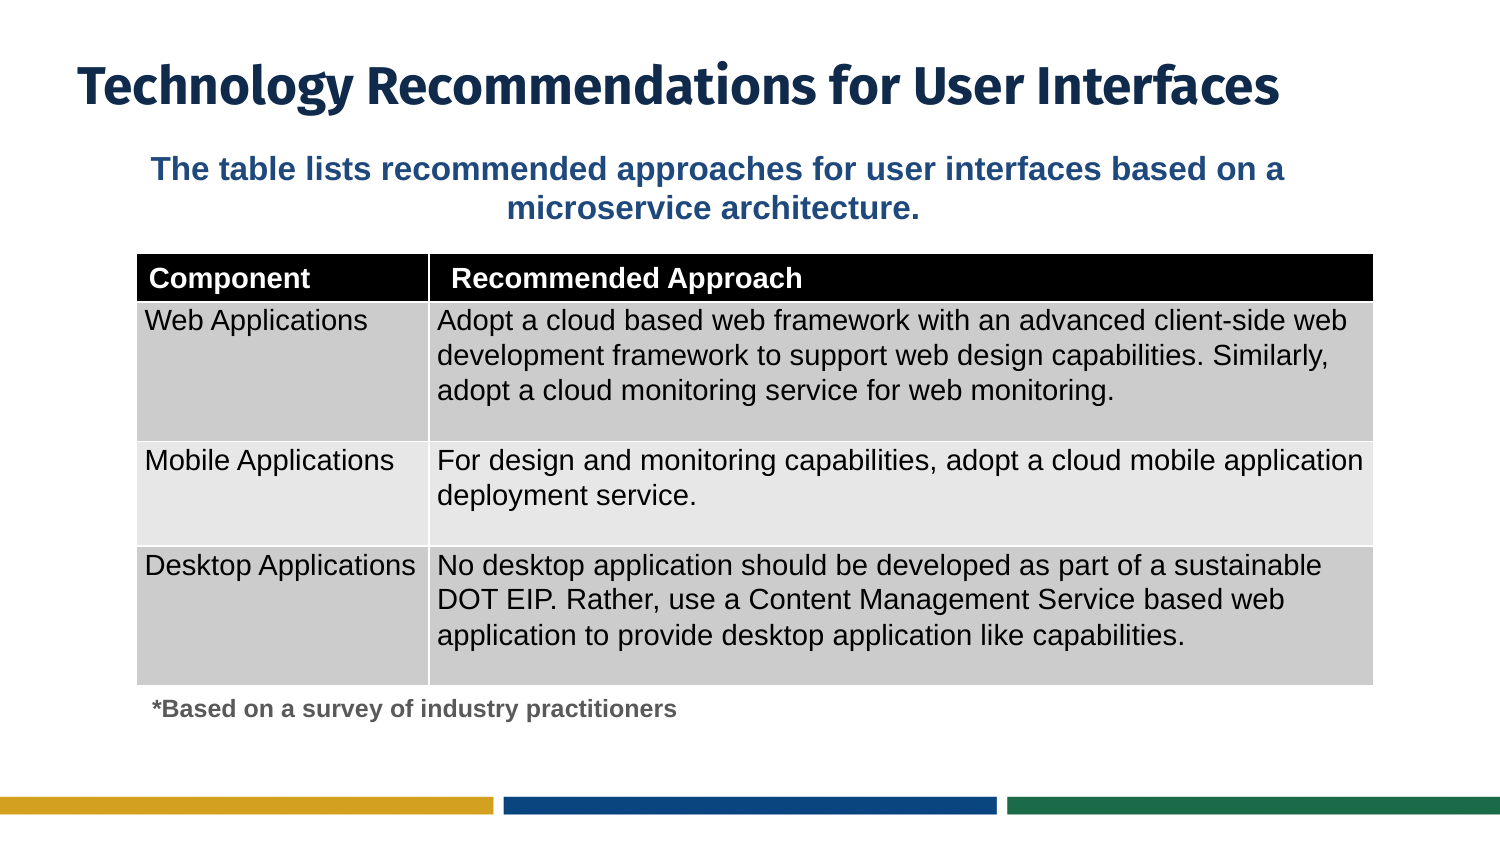

# Technology Recommendations for User Interfaces
The table lists recommended approaches for user interfaces based on a microservice architecture.
| Component | Recommended Approach |
| --- | --- |
| Web Applications | Adopt a cloud based web framework with an advanced client-side web development framework to support web design capabilities. Similarly, adopt a cloud monitoring service for web monitoring. |
| Mobile Applications | For design and monitoring capabilities, adopt a cloud mobile application deployment service. |
| Desktop Applications | No desktop application should be developed as part of a sustainable DOT EIP. Rather, use a Content Management Service based web application to provide desktop application like capabilities. |
*Based on a survey of industry practitioners